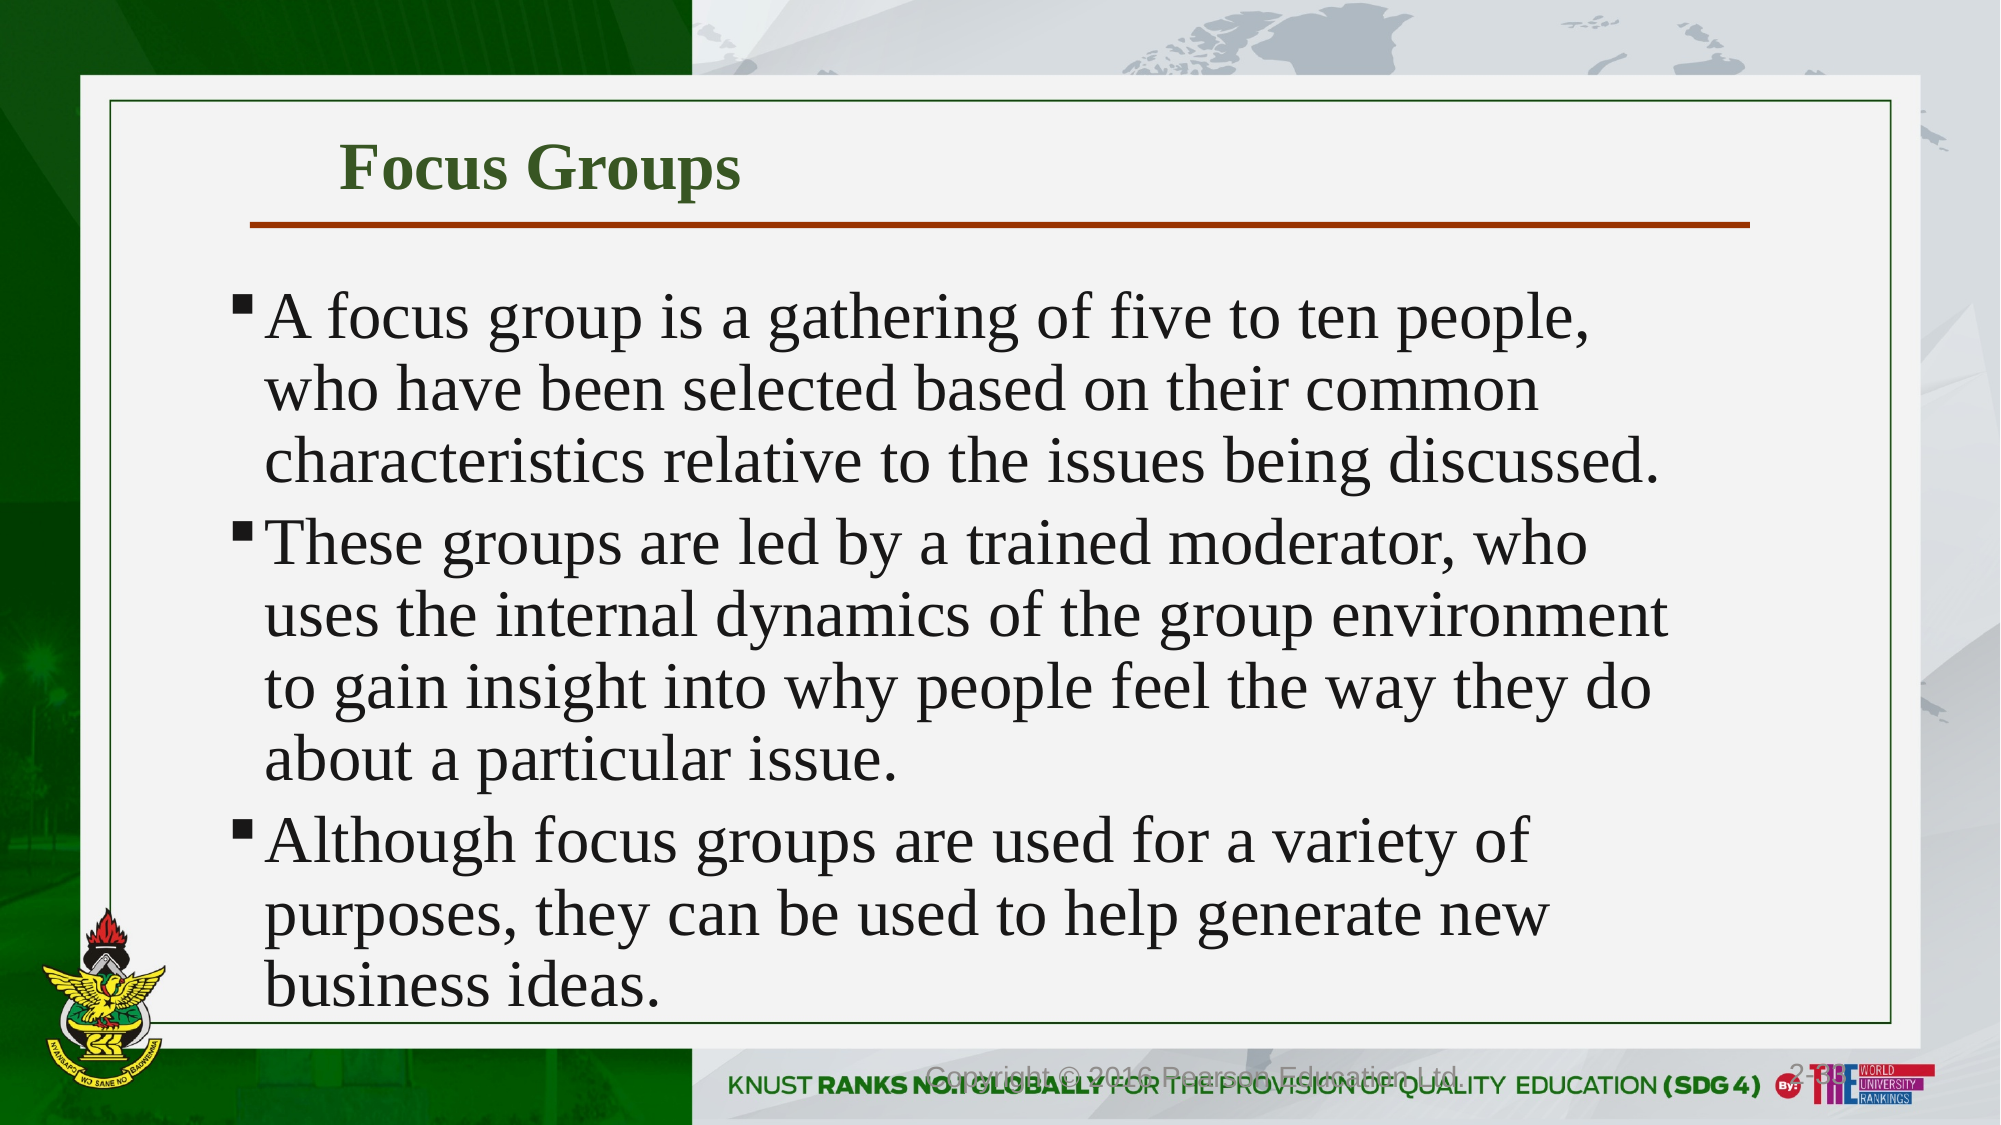

# Focus Groups

A focus group is a gathering of five to ten people, who have been selected based on their common characteristics relative to the issues being discussed.
These groups are led by a trained moderator, who uses the internal dynamics of the group environment to gain insight into why people feel the way they do about a particular issue.
Although focus groups are used for a variety of purposes, they can be used to help generate new business ideas.
2-33
Copyright © 2016 Pearson Education Ltd.